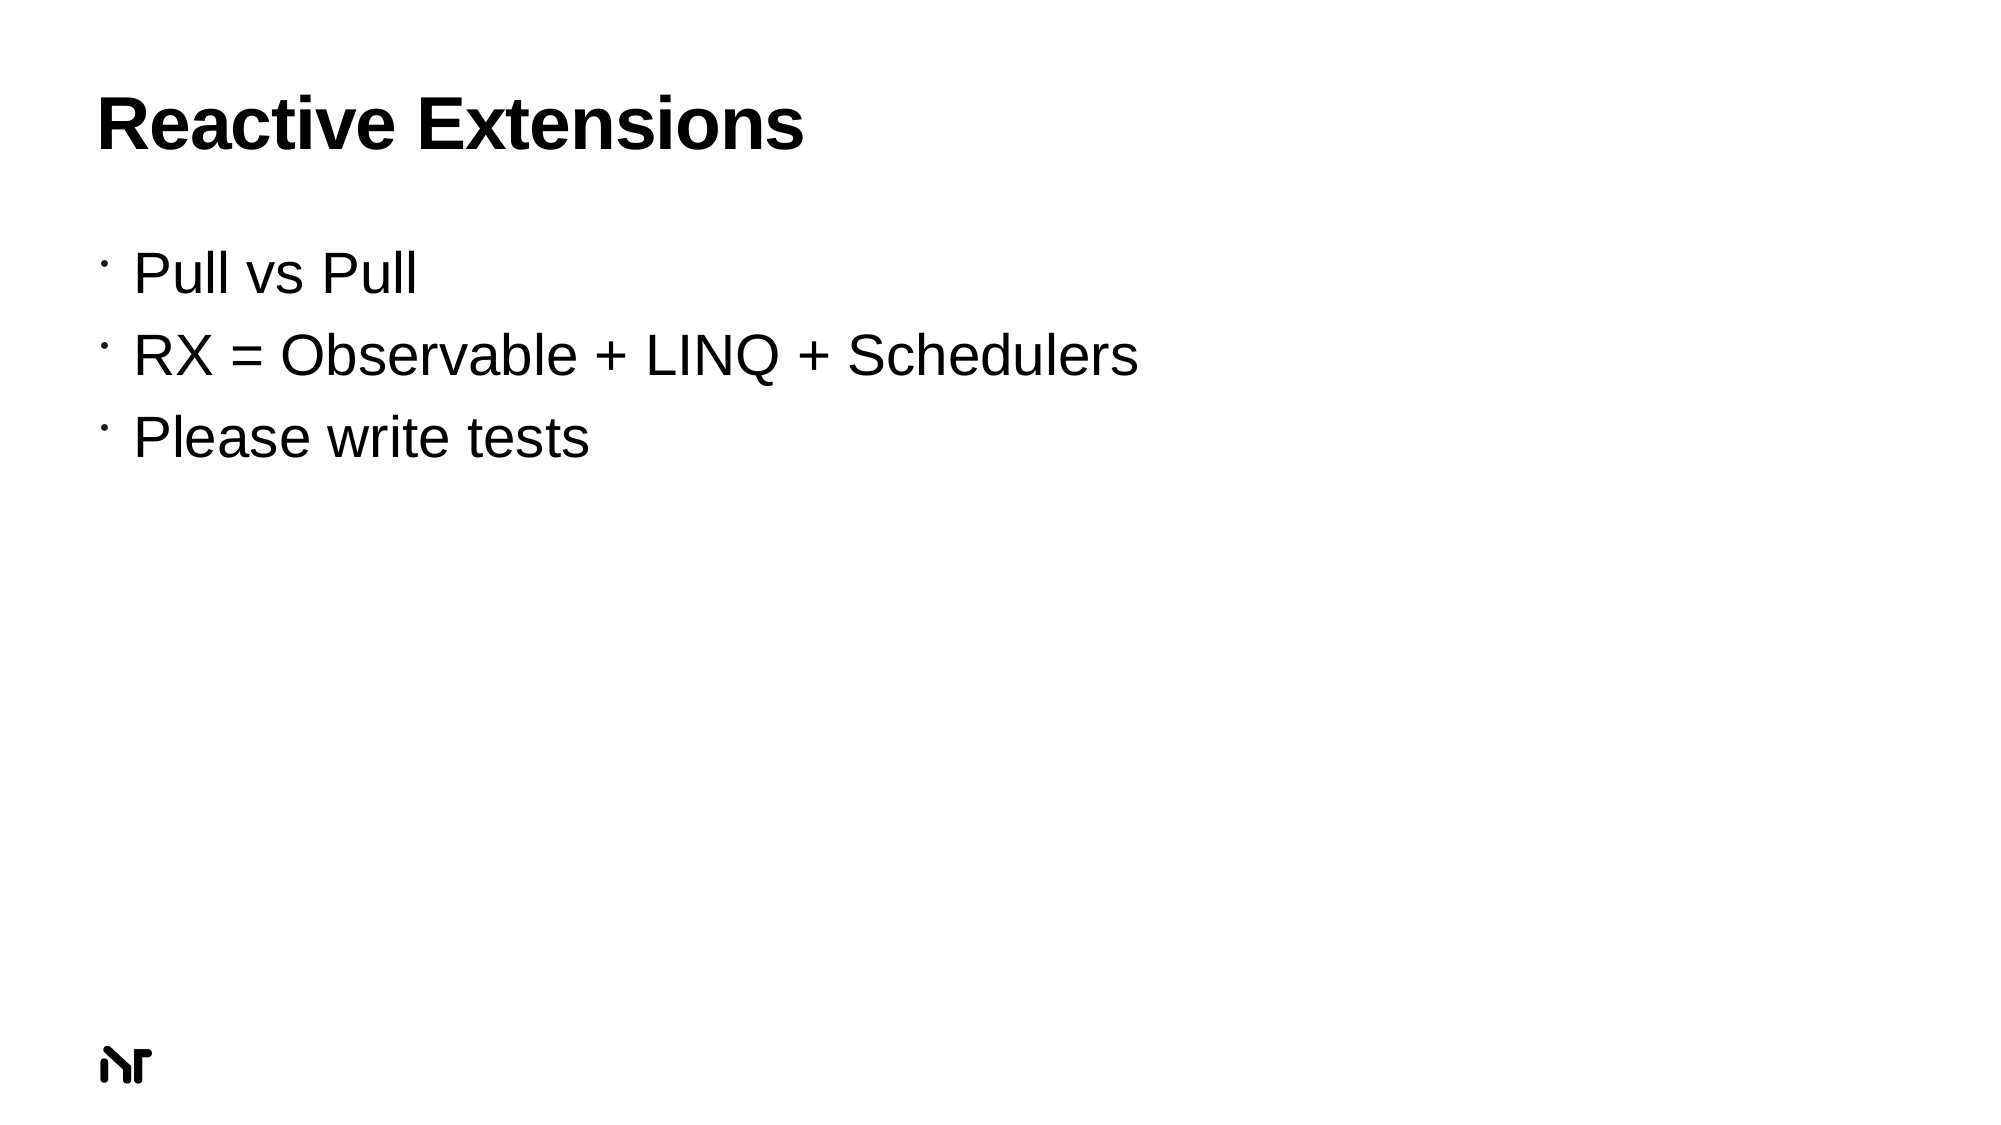

# Reactive Extensions
Pull vs Pull
RX = Observable + LINQ + Schedulers
Please write tests